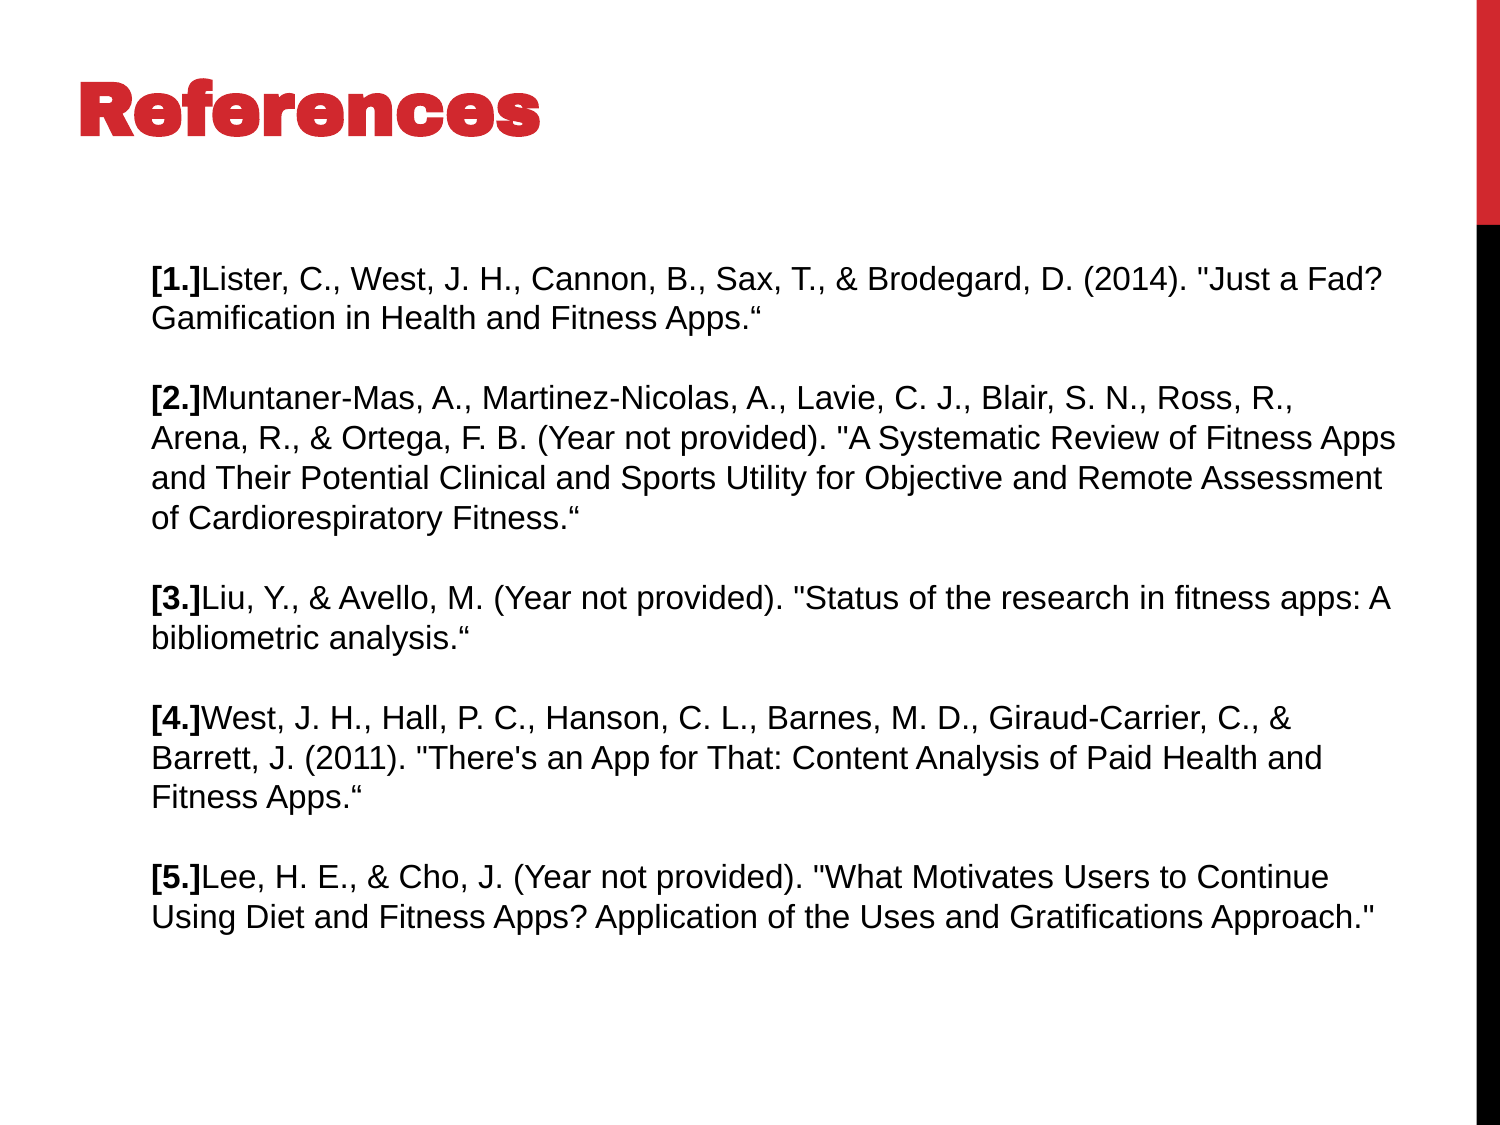

References

[1.]Lister, C., West, J. H., Cannon, B., Sax, T., & Brodegard, D. (2014). "Just a Fad? Gamification in Health and Fitness Apps.“

[2.]Muntaner-Mas, A., Martinez-Nicolas, A., Lavie, C. J., Blair, S. N., Ross, R., Arena, R., & Ortega, F. B. (Year not provided). "A Systematic Review of Fitness Apps and Their Potential Clinical and Sports Utility for Objective and Remote Assessment of Cardiorespiratory Fitness.“

[3.]Liu, Y., & Avello, M. (Year not provided). "Status of the research in fitness apps: A bibliometric analysis.“

[4.]West, J. H., Hall, P. C., Hanson, C. L., Barnes, M. D., Giraud-Carrier, C., & Barrett, J. (2011). "There's an App for That: Content Analysis of Paid Health and Fitness Apps.“

[5.]Lee, H. E., & Cho, J. (Year not provided). "What Motivates Users to Continue Using Diet and Fitness Apps? Application of the Uses and Gratifications Approach."